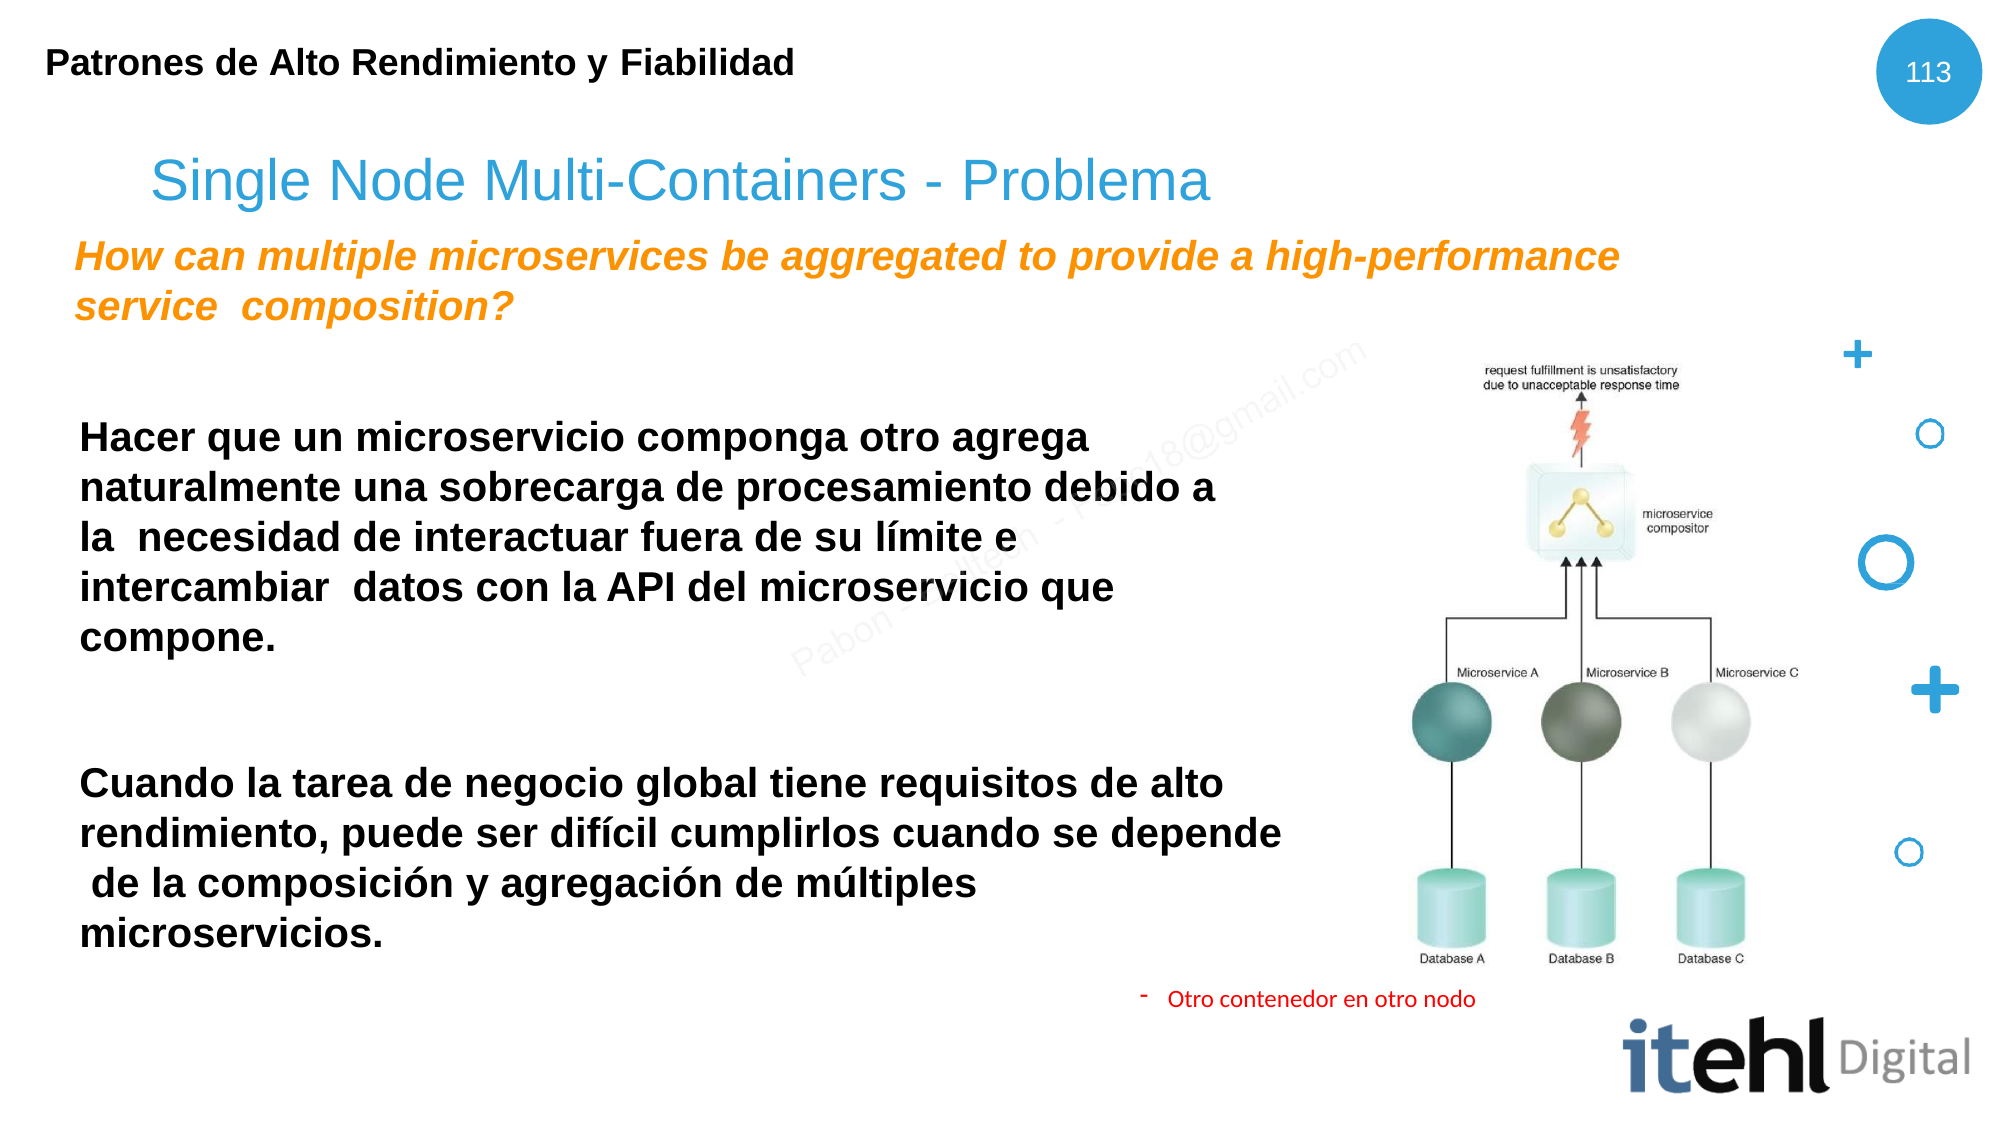

Patrones de Alto Rendimiento y Fiabilidad
113
# Single Node Multi-Containers - Problema
How can multiple microservices be aggregated to provide a high-performance service  composition?

Hacer que un microservicio componga otro agrega  naturalmente una sobrecarga de procesamiento debido a la  necesidad de interactuar fuera de su límite e intercambiar  datos con la API del microservicio que compone.

Cuando la tarea de negocio global tiene requisitos de alto  rendimiento, puede ser difícil cumplirlos cuando se depende  de la composición y agregación de múltiples microservicios.

Otro contenedor en otro nodo